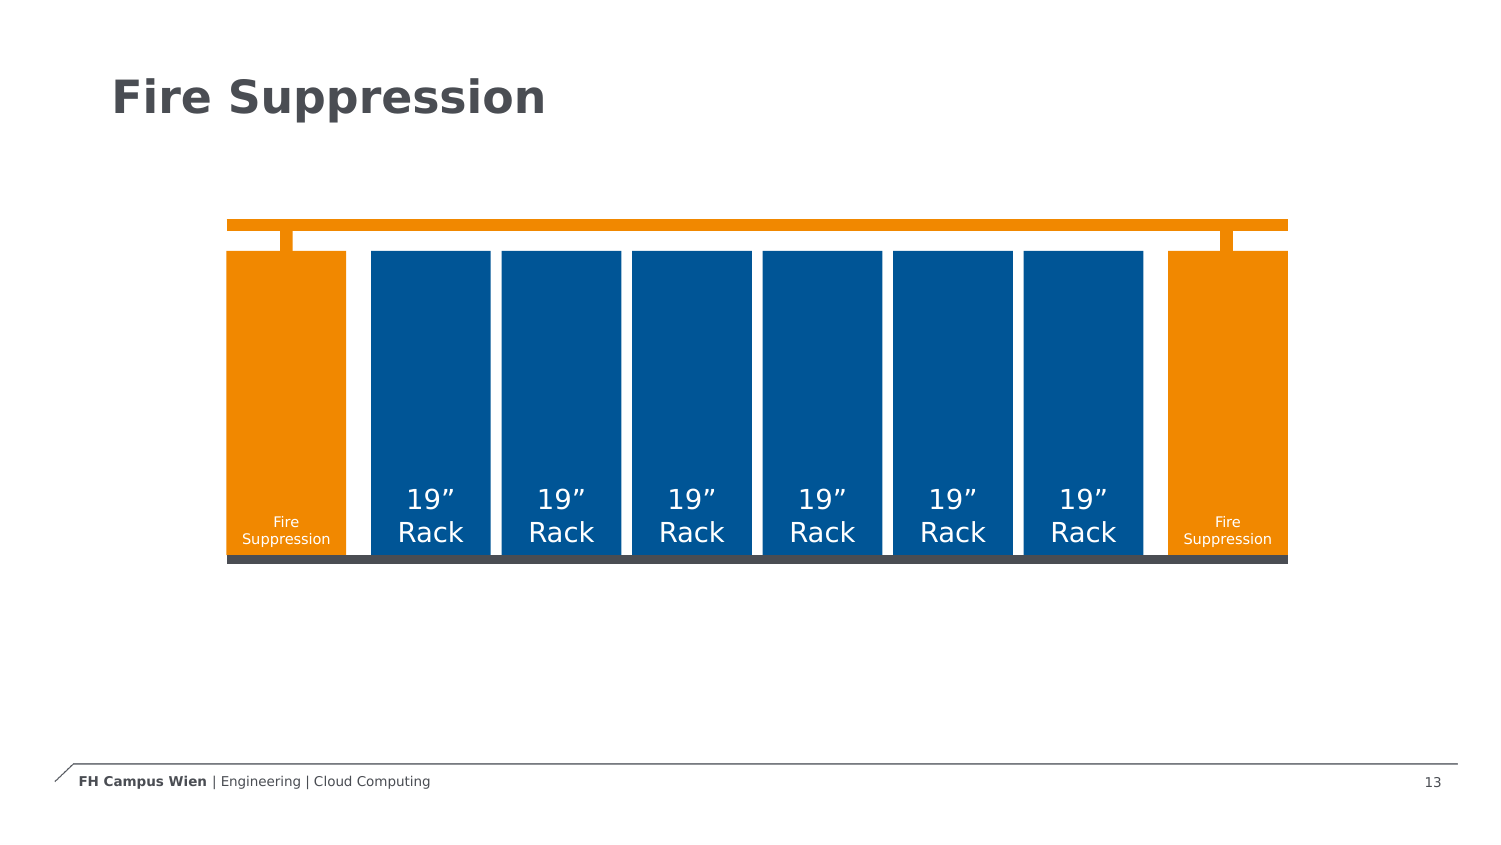

# Fire Suppression
Fire Suppression
19” Rack
19” Rack
Fire Suppression
19” Rack
19” Rack
19” Rack
19” Rack